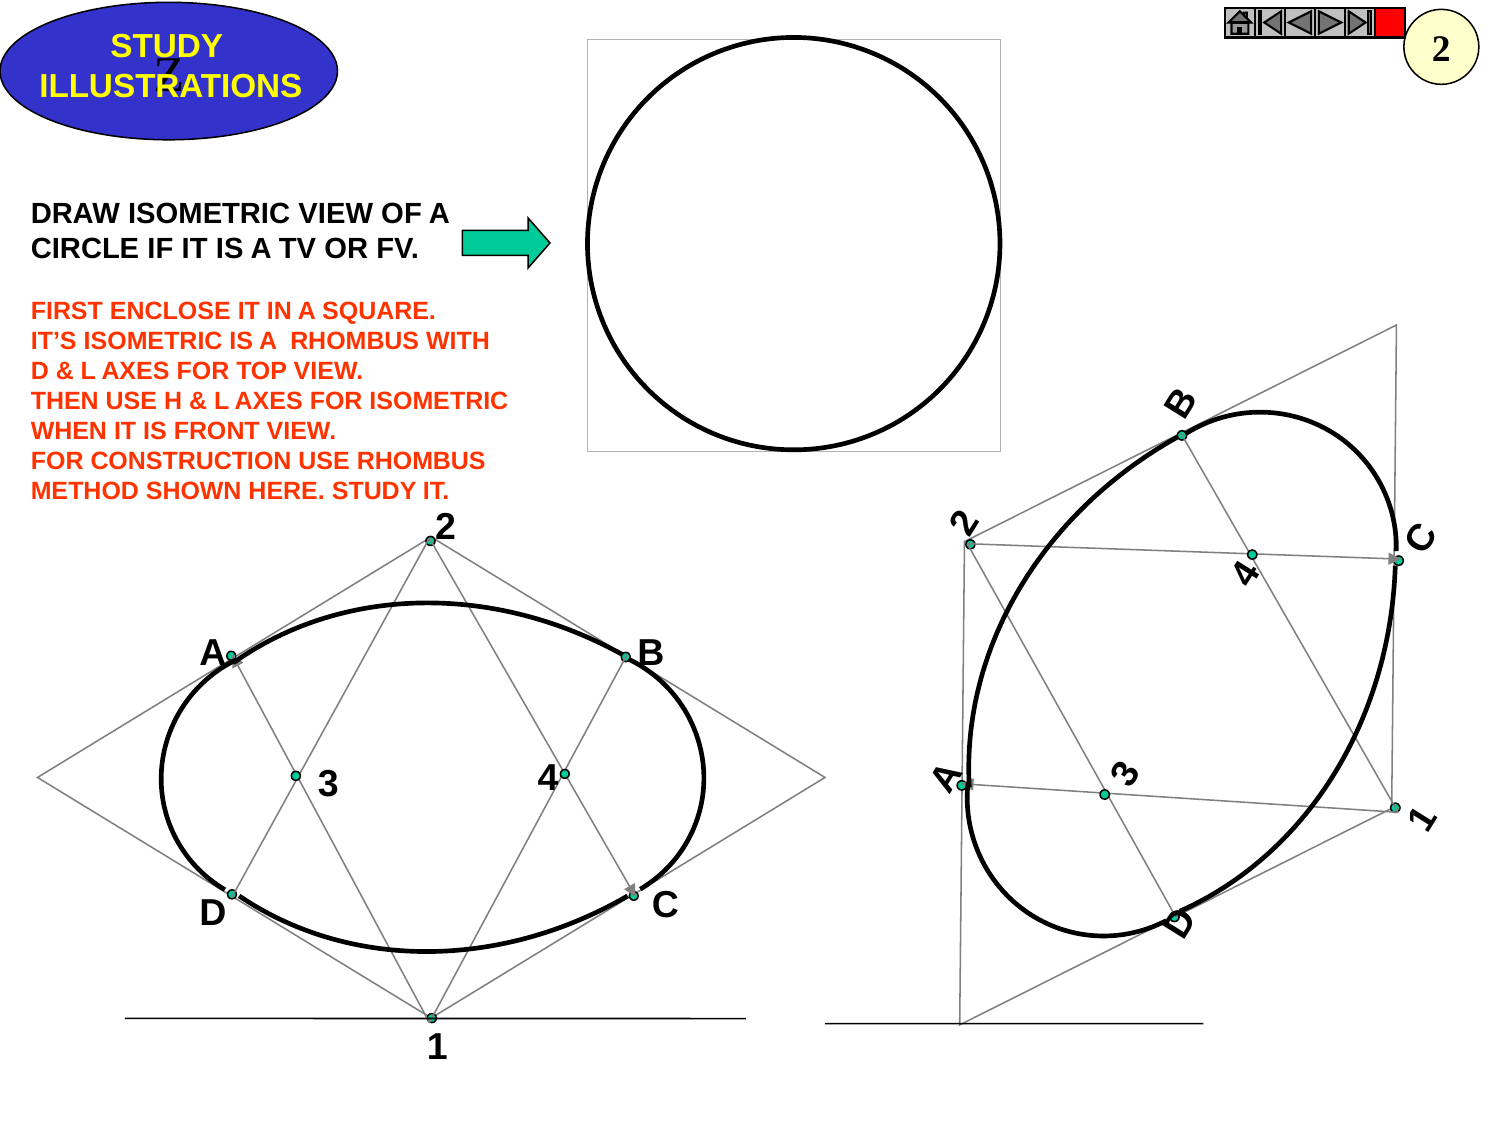

Z
STUDY
ILLUSTRATIONS

2

DRAW ISOMETRIC VIEW OF A
CIRCLE IF IT IS A TV OR FV.

FIRST ENCLOSE IT IN A SQUARE.
IT’S ISOMETRIC IS A  RHOMBUS WITH
D & L AXES FOR TOP VIEW.
THEN USE H & L AXES FOR ISOMETRIC
WHEN IT IS FRONT VIEW.
FOR CONSTRUCTION USE RHOMBUS
METHOD SHOWN HERE. STUDY IT.

A
B
D
C

2
2

4

B
A
C
D

3
4
3

1

1